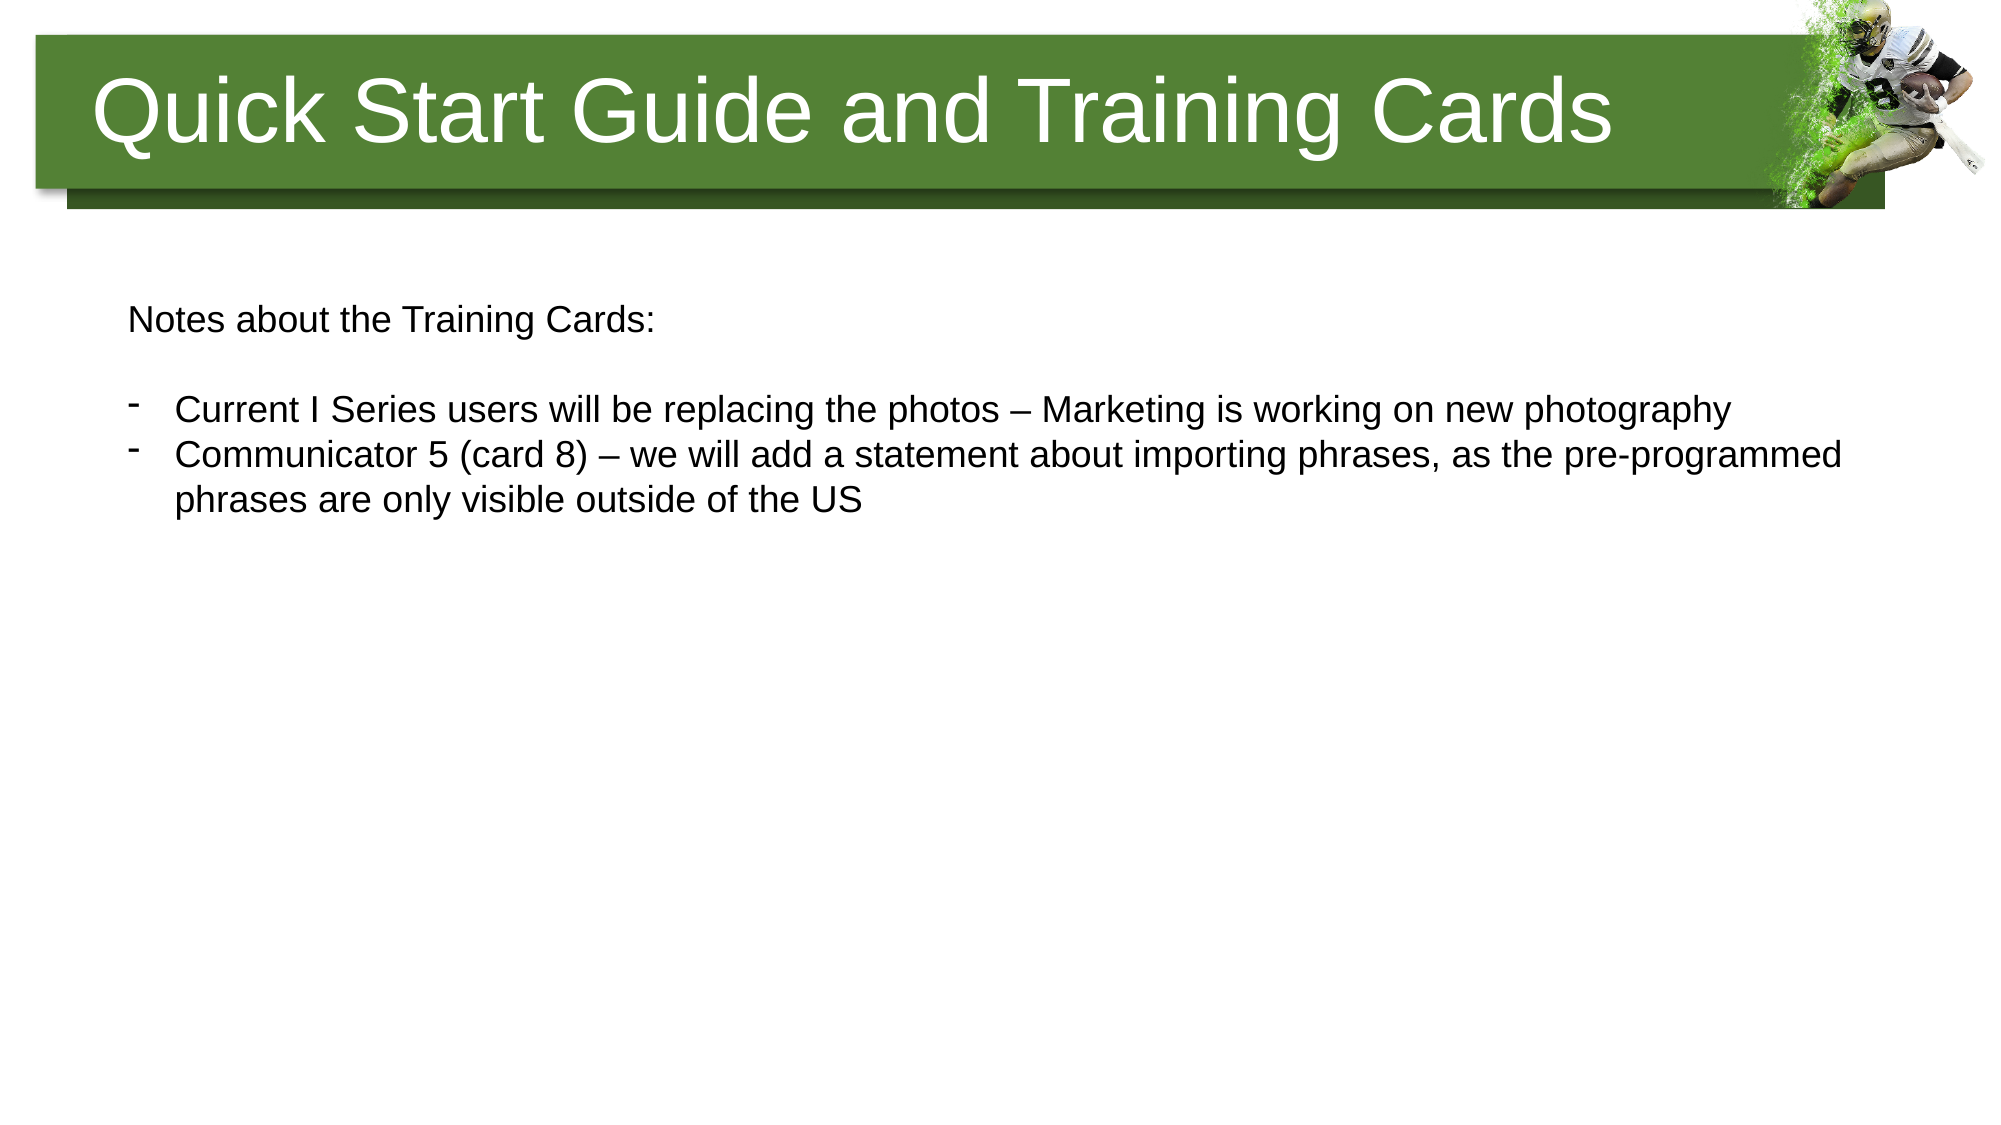

Quick Start Guide and Training Cards
Notes about the Training Cards:

Current I Series users will be replacing the photos – Marketing is working on new photography
Communicator 5 (card 8) – we will add a statement about importing phrases, as the pre-programmed phrases are only visible outside of the US